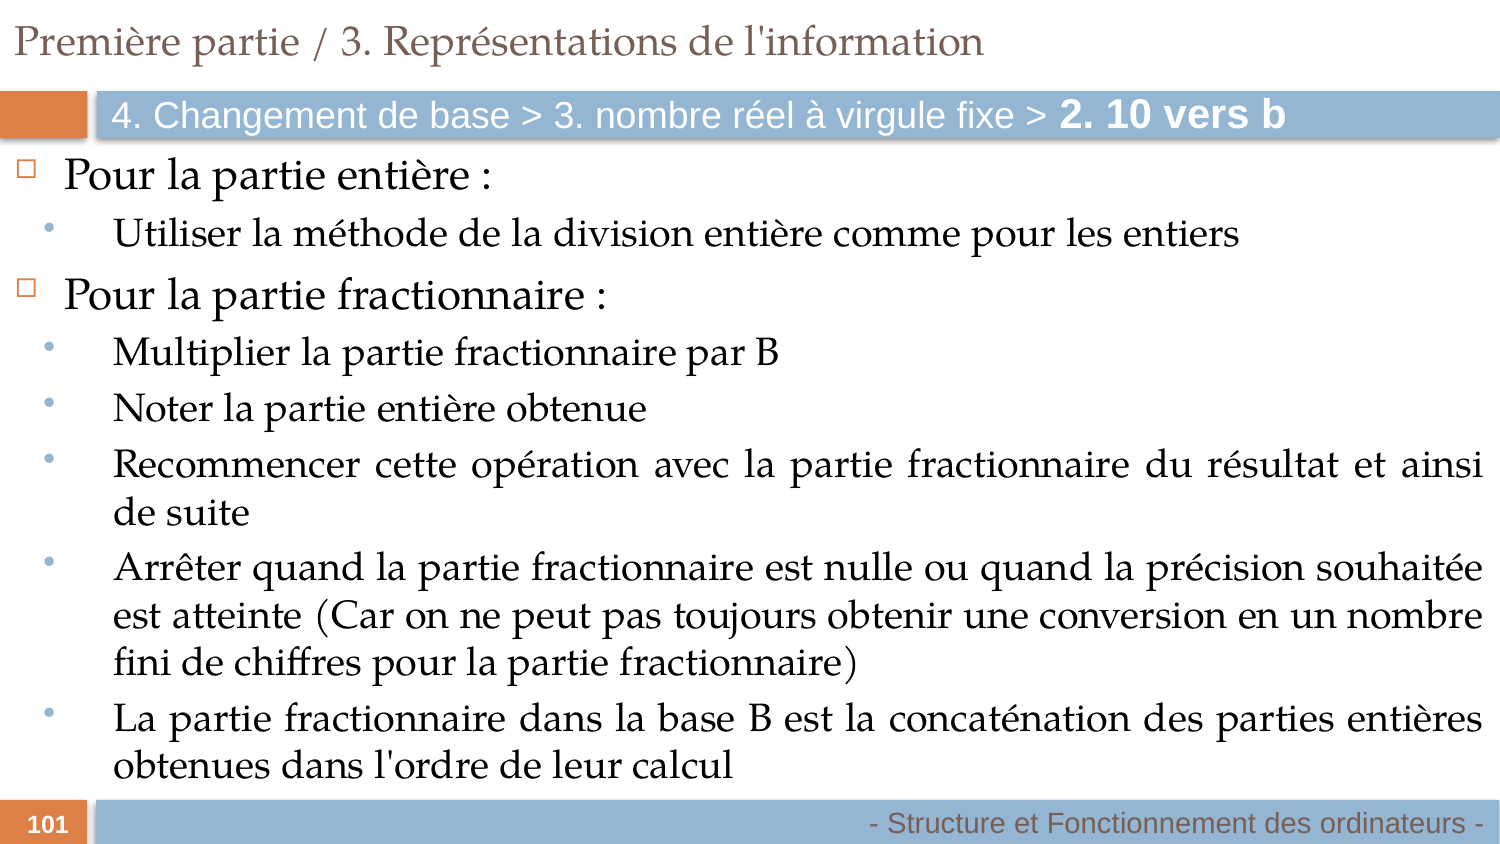

# Première partie / 3. Représentations de l'information
4. Changement de base > 3. nombre réel à virgule fixe > 2. 10 vers b
Pour la partie entière :
Utiliser la méthode de la division entière comme pour les entiers
Pour la partie fractionnaire :
Multiplier la partie fractionnaire par B
Noter la partie entière obtenue
Recommencer cette opération avec la partie fractionnaire du résultat et ainsi de suite
Arrêter quand la partie fractionnaire est nulle ou quand la précision souhaitée est atteinte (Car on ne peut pas toujours obtenir une conversion en un nombre fini de chiffres pour la partie fractionnaire)
La partie fractionnaire dans la base B est la concaténation des parties entières obtenues dans l'ordre de leur calcul
- Structure et Fonctionnement des ordinateurs -